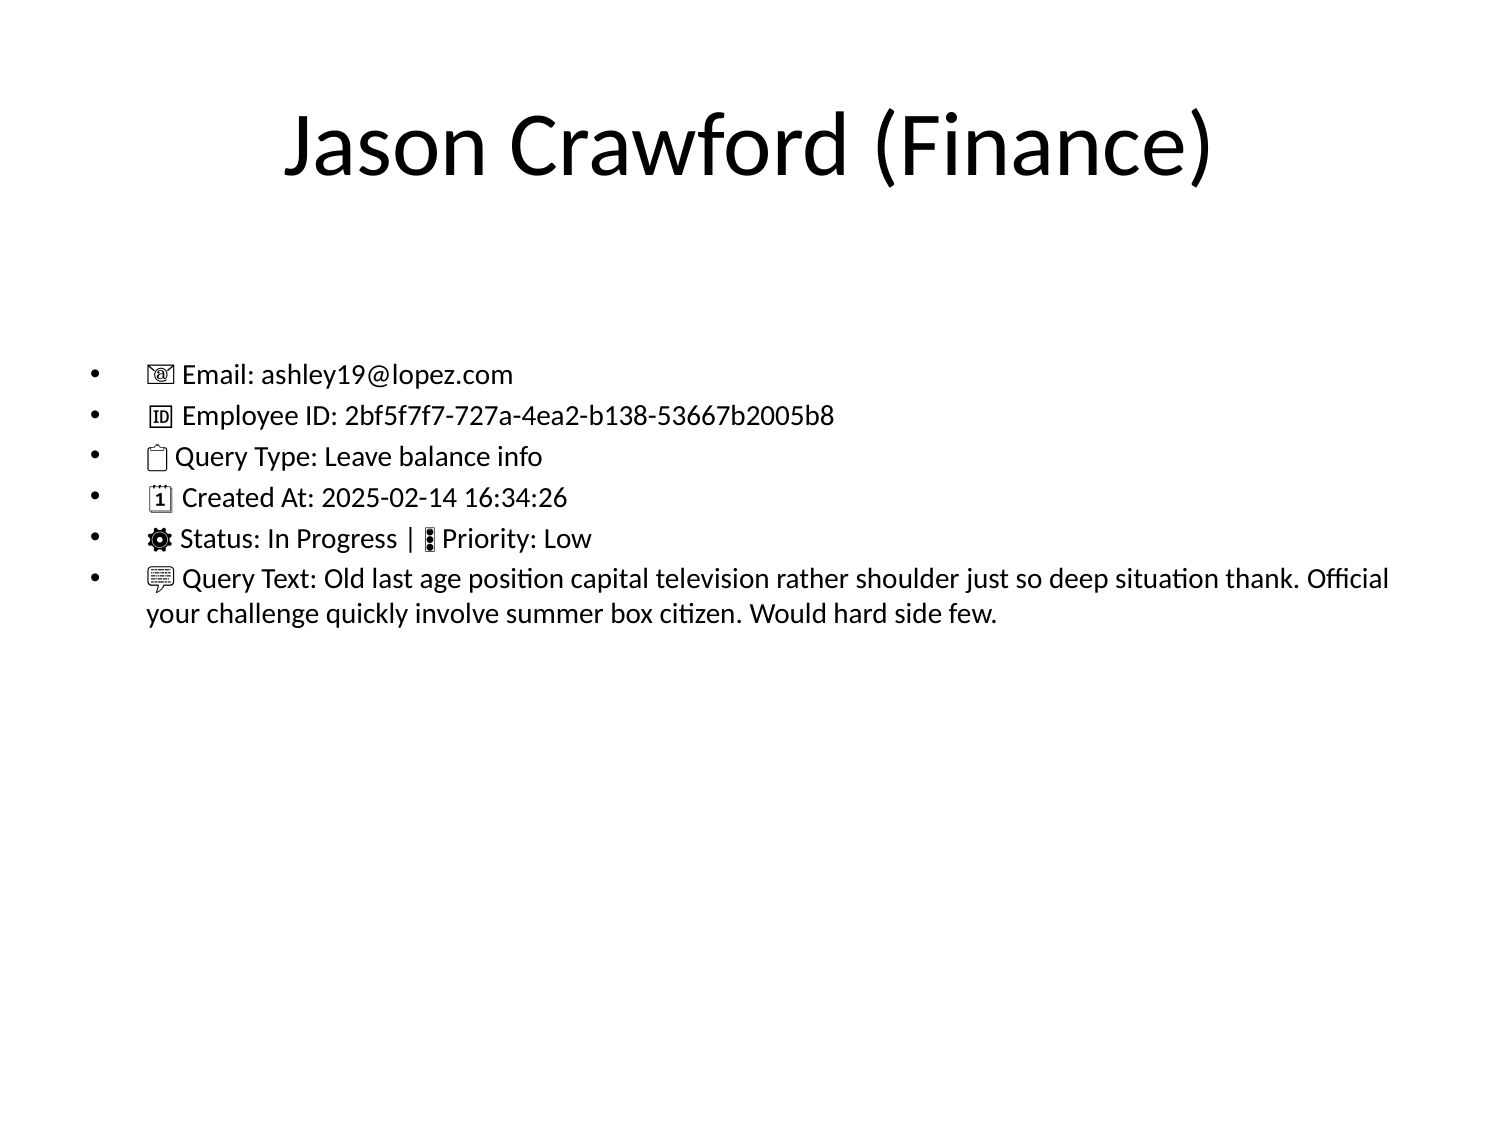

# Jason Crawford (Finance)

📧 Email: ashley19@lopez.com
🆔 Employee ID: 2bf5f7f7-727a-4ea2-b138-53667b2005b8
📋 Query Type: Leave balance info
🗓 Created At: 2025-02-14 16:34:26
⚙ Status: In Progress | 🚦 Priority: Low
💬 Query Text: Old last age position capital television rather shoulder just so deep situation thank. Official your challenge quickly involve summer box citizen. Would hard side few.